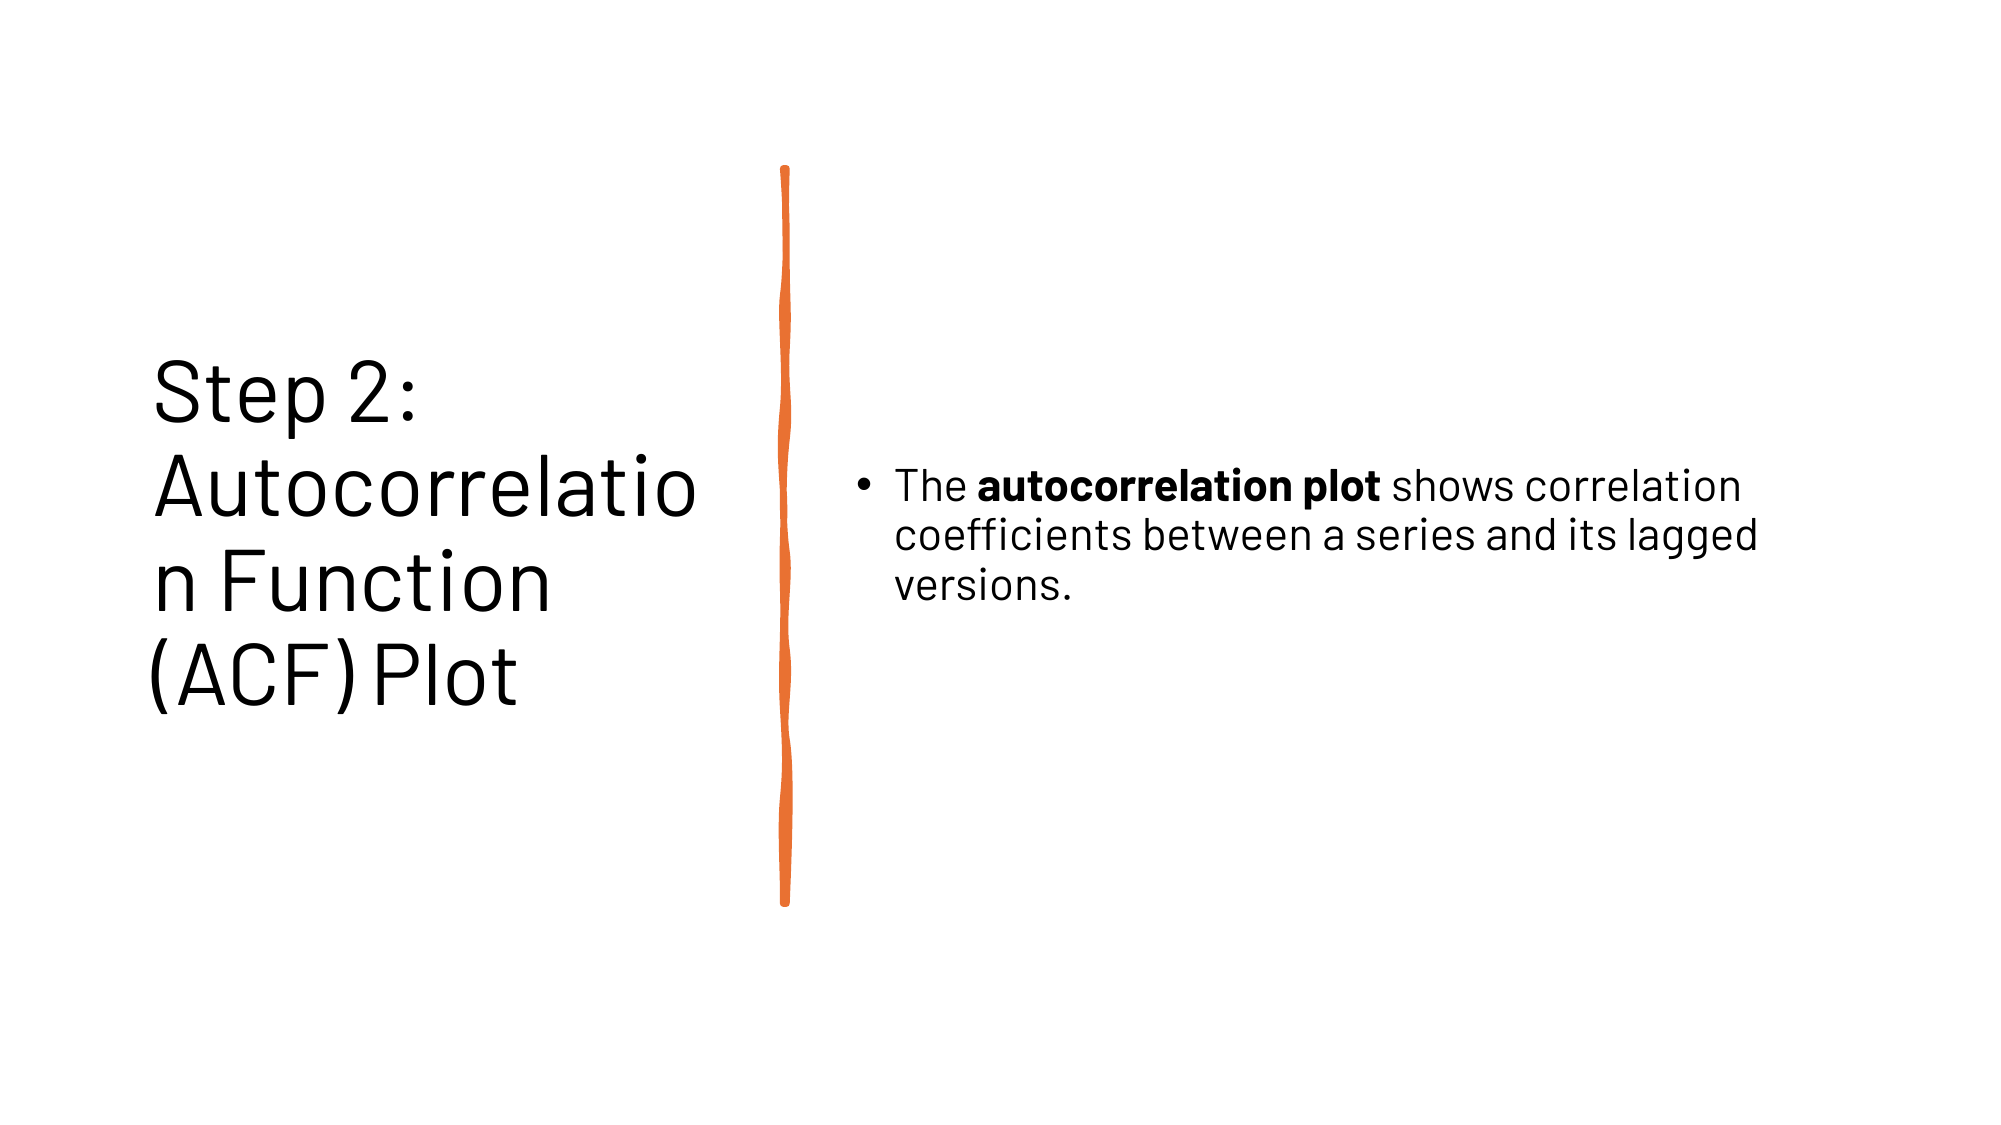

# Step 2: Autocorrelation Function (ACF) Plot
The autocorrelation plot shows correlation coefficients between a series and its lagged versions.